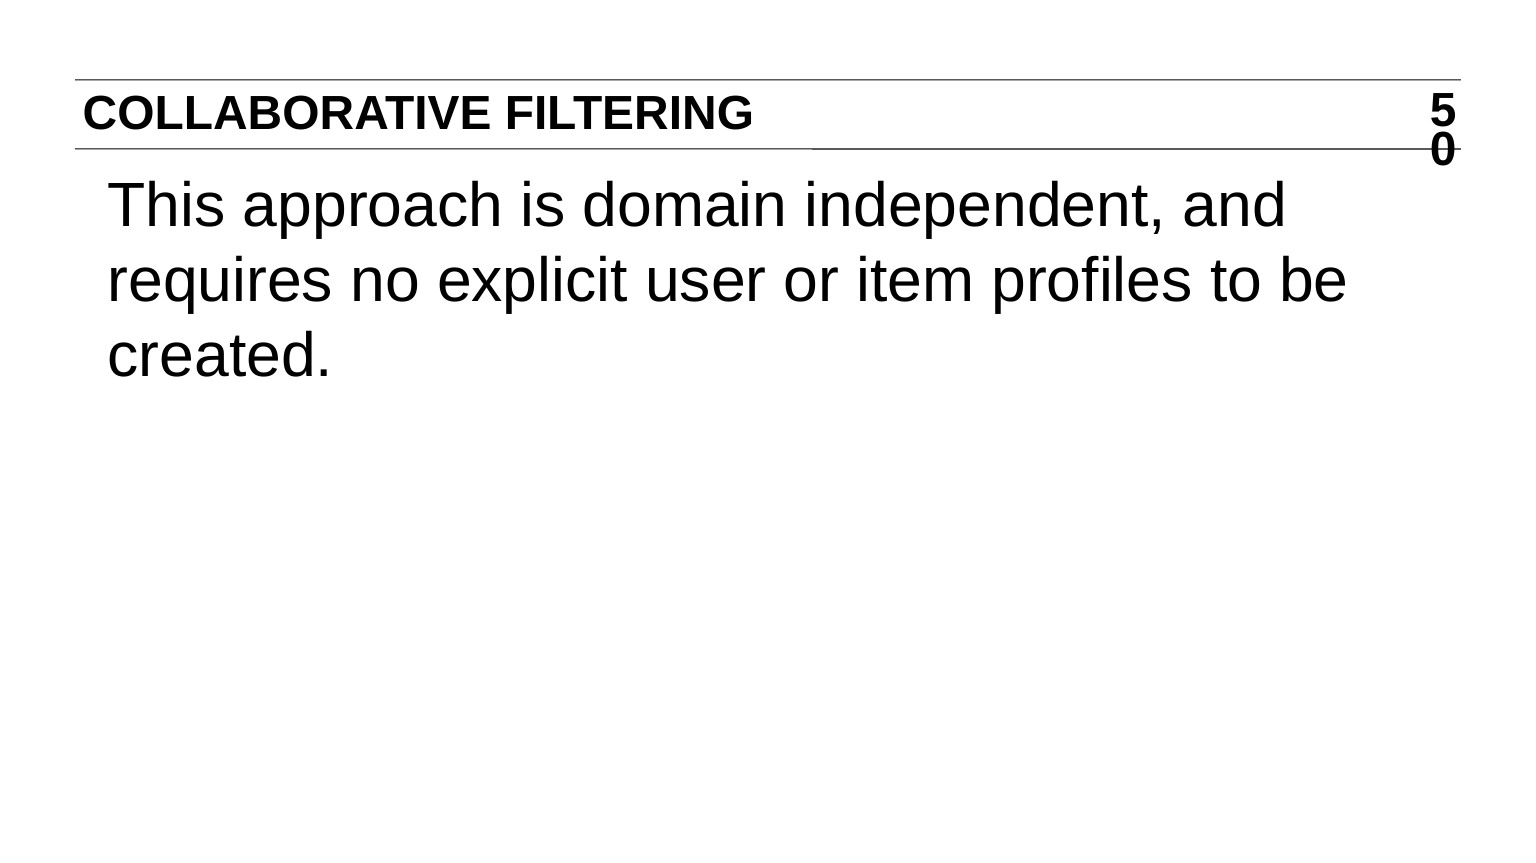

Collaborative filtering
50
This approach is domain independent, and requires no explicit user or item profiles to be created.